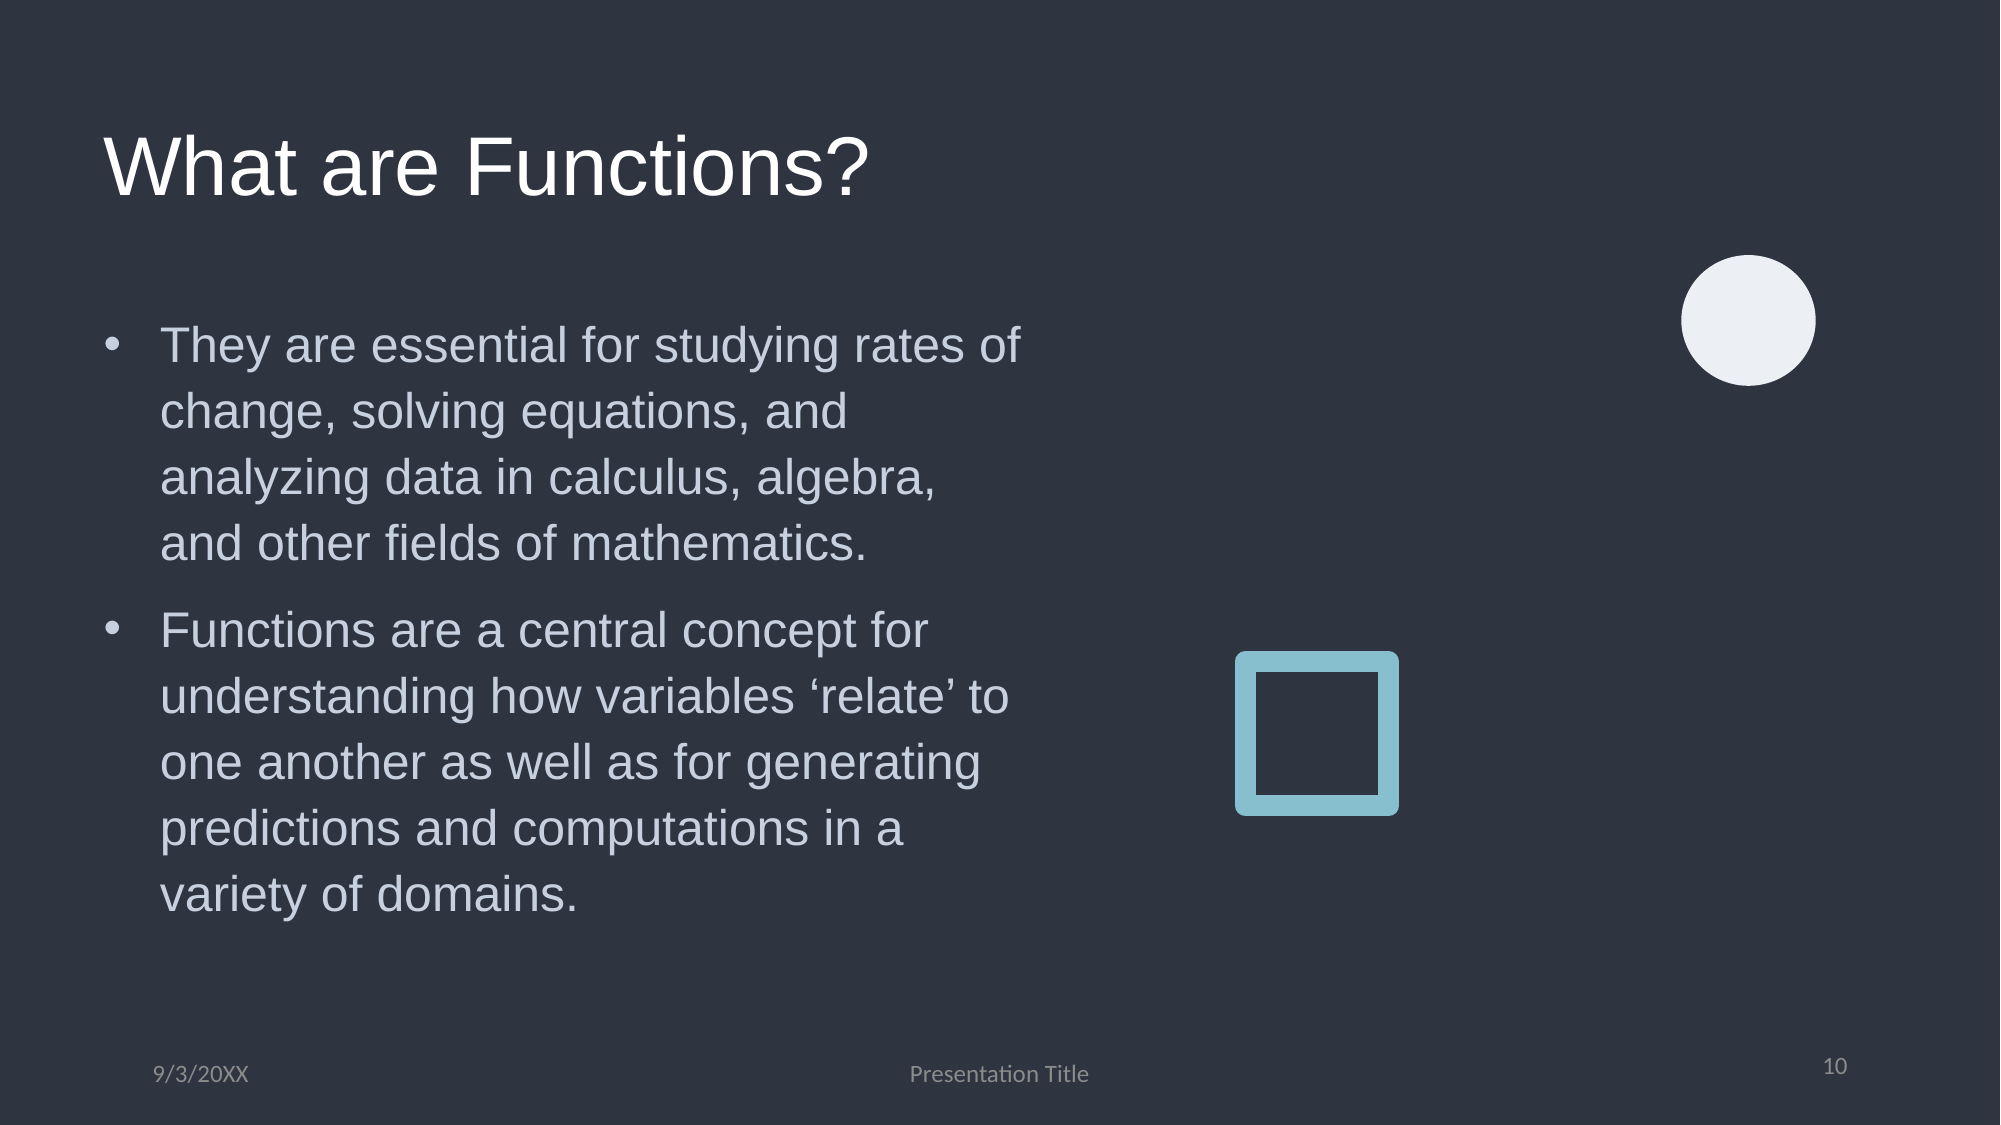

# What are Functions?

They are essential for studying rates of change, solving equations, and analyzing data in calculus, algebra, and other fields of mathematics.
Functions are a central concept for understanding how variables ‘relate’ to one another as well as for generating predictions and computations in a variety of domains.

9/3/20XX
Presentation Title
10